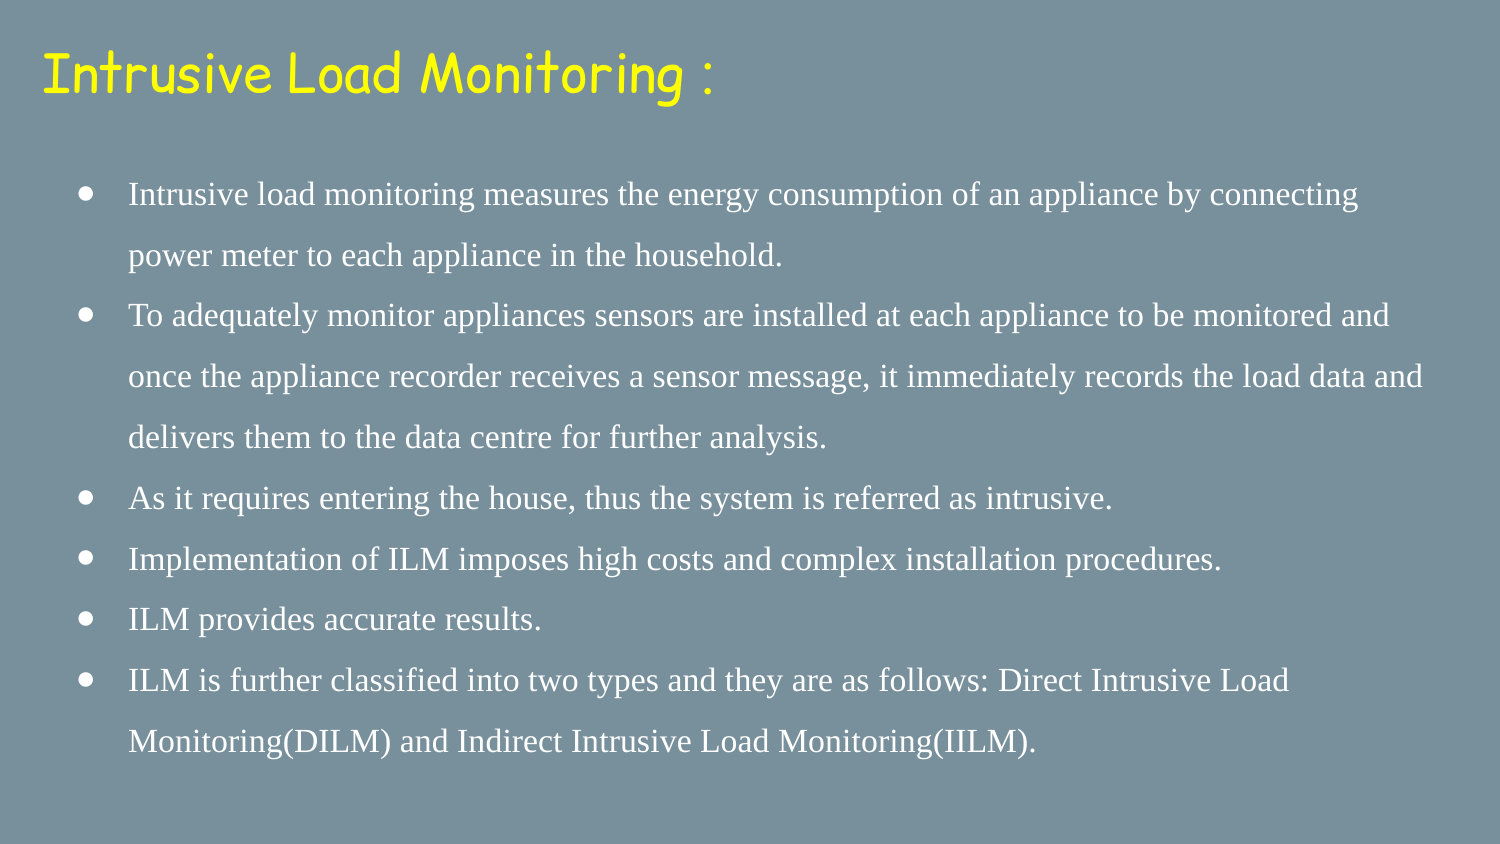

# Intrusive Load Monitoring :
Intrusive load monitoring measures the energy consumption of an appliance by connecting power meter to each appliance in the household.
To adequately monitor appliances sensors are installed at each appliance to be monitored and once the appliance recorder receives a sensor message, it immediately records the load data and delivers them to the data centre for further analysis.
As it requires entering the house, thus the system is referred as intrusive.
Implementation of ILM imposes high costs and complex installation procedures.
ILM provides accurate results.
ILM is further classified into two types and they are as follows: Direct Intrusive Load Monitoring(DILM) and Indirect Intrusive Load Monitoring(IILM).